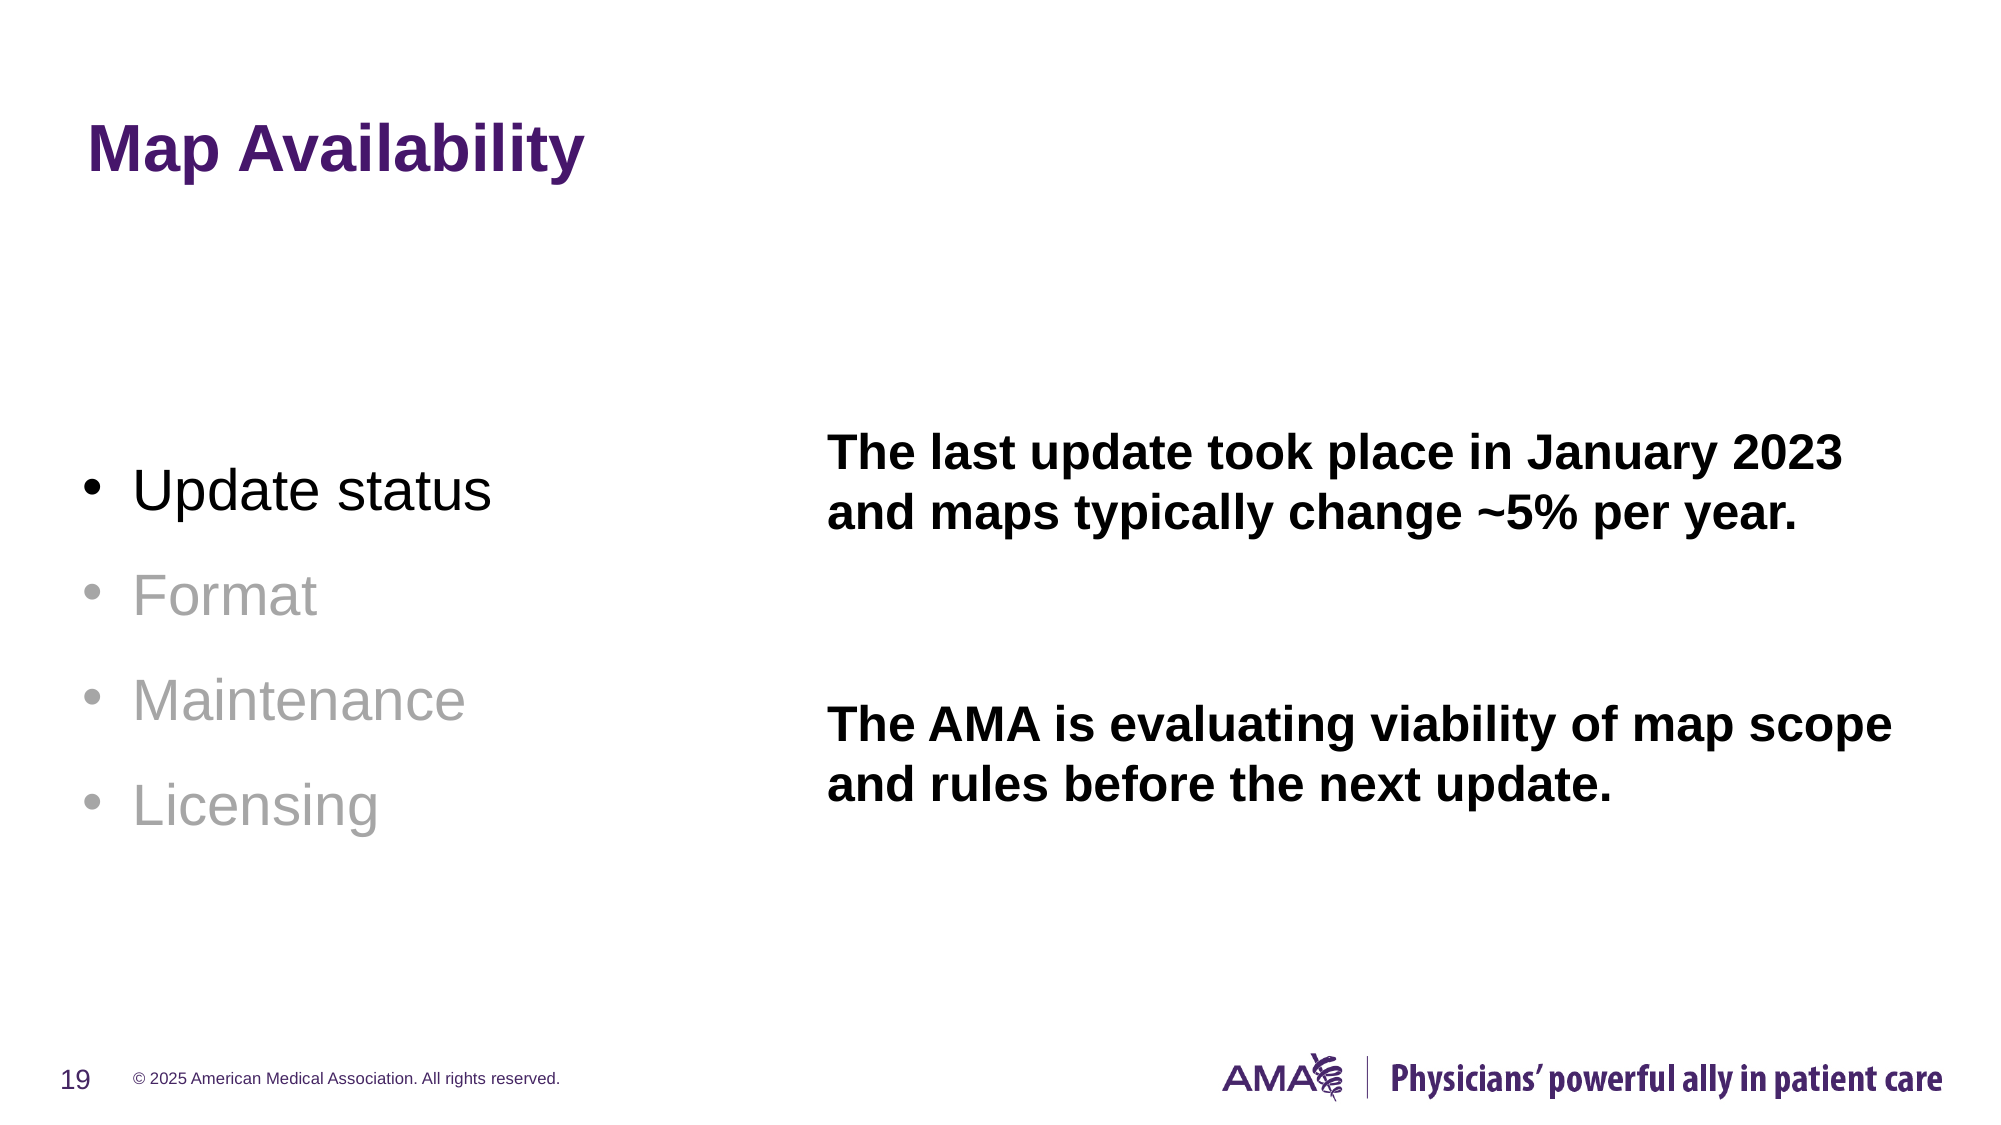

# Map Availability
Update status
Format
Maintenance
Licensing
The last update took place in January 2023 and maps typically change ~5% per year.

The AMA is evaluating viability of map scope and rules before the next update.
19